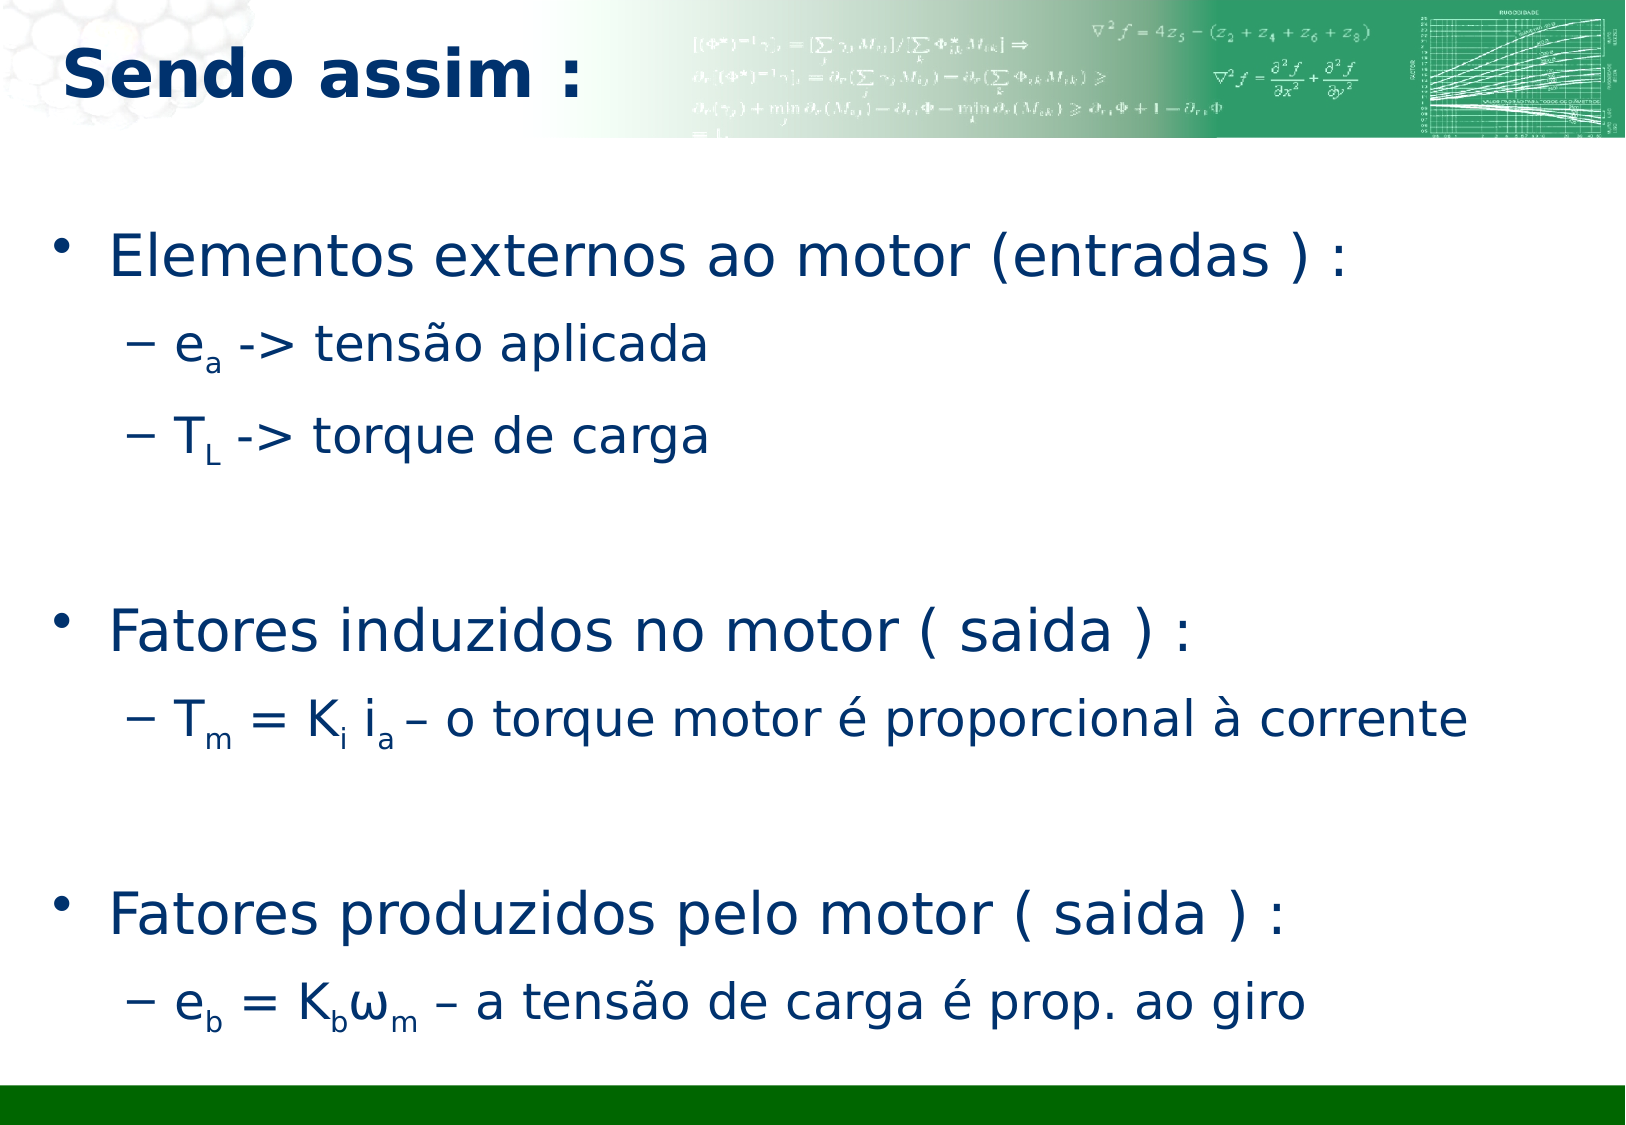

# Sendo assim :
Elementos externos ao motor (entradas ) :
ea -> tensão aplicada
TL -> torque de carga

Fatores induzidos no motor ( saida ) :
Tm = Ki ia – o torque motor é proporcional à corrente

Fatores produzidos pelo motor ( saida ) :
eb = Kbωm – a tensão de carga é prop. ao giro